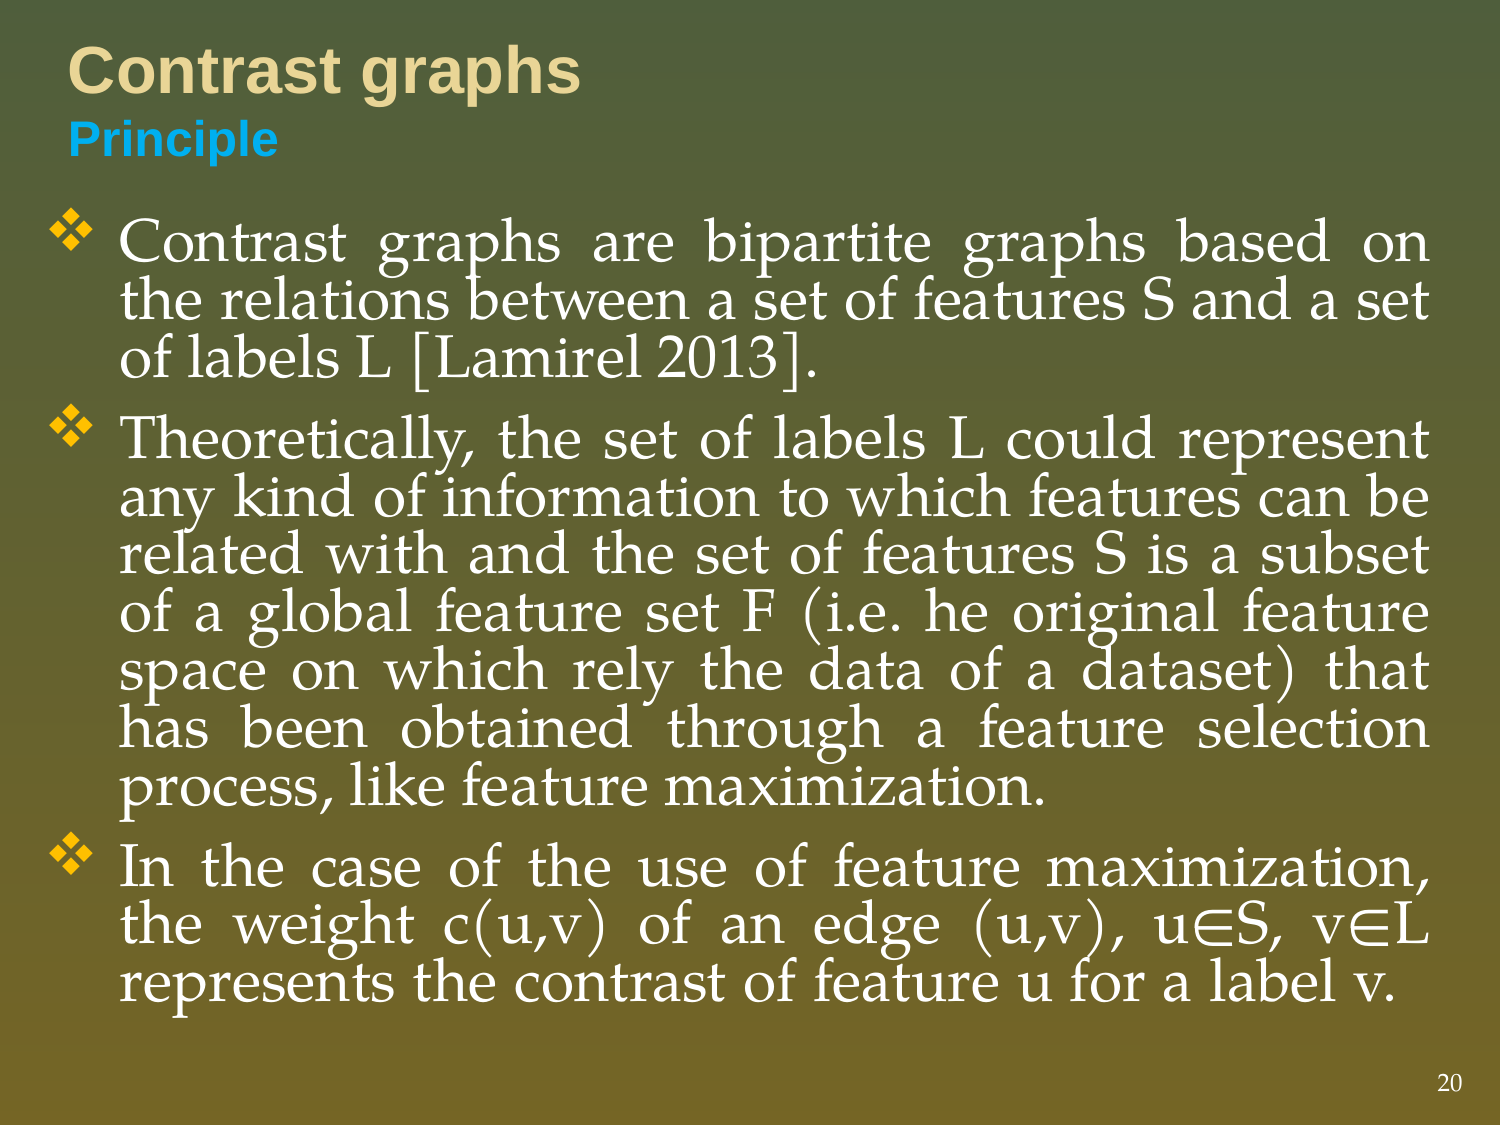

Contrast graphs
Principle
Contrast graphs are bipartite graphs based on the relations between a set of features S and a set of labels L [Lamirel 2013].
Theoretically, the set of labels L could represent any kind of information to which features can be related with and the set of features S is a subset of a global feature set F (i.e. he original feature space on which rely the data of a dataset) that has been obtained through a feature selection process, like feature maximization.
In the case of the use of feature maximization, the weight c(u,v) of an edge (u,v), u∈S, v∈L represents the contrast of feature u for a label v.